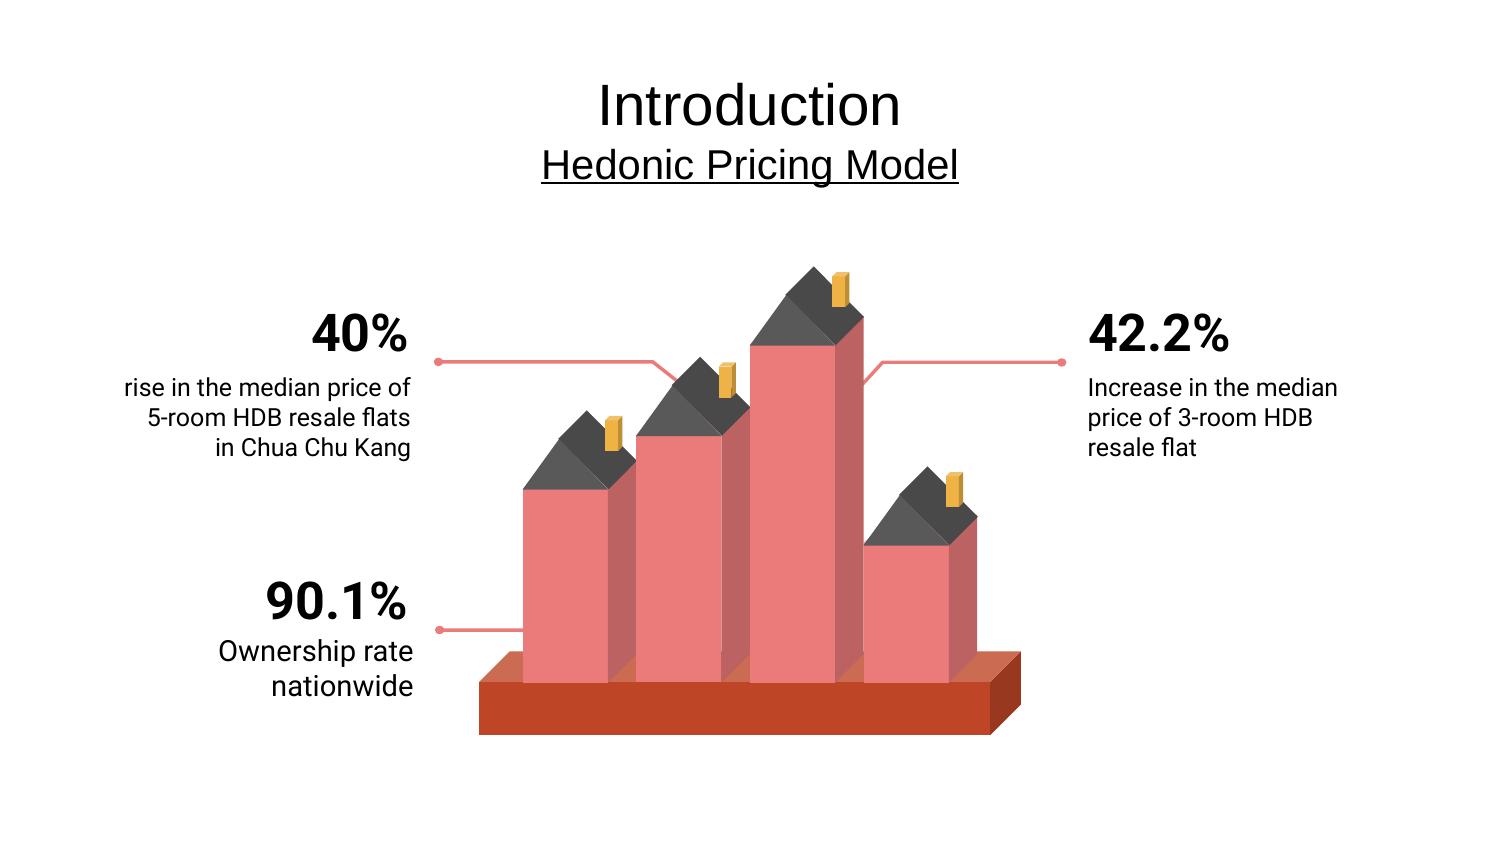

# Introduction Hedonic Pricing Model

40%
42.2%

Increase in the median price of 3-room HDB resale flat
rise in the median price of 5-room HDB resale flats in Chua Chu Kang

90.1%

Ownership rate
nationwide